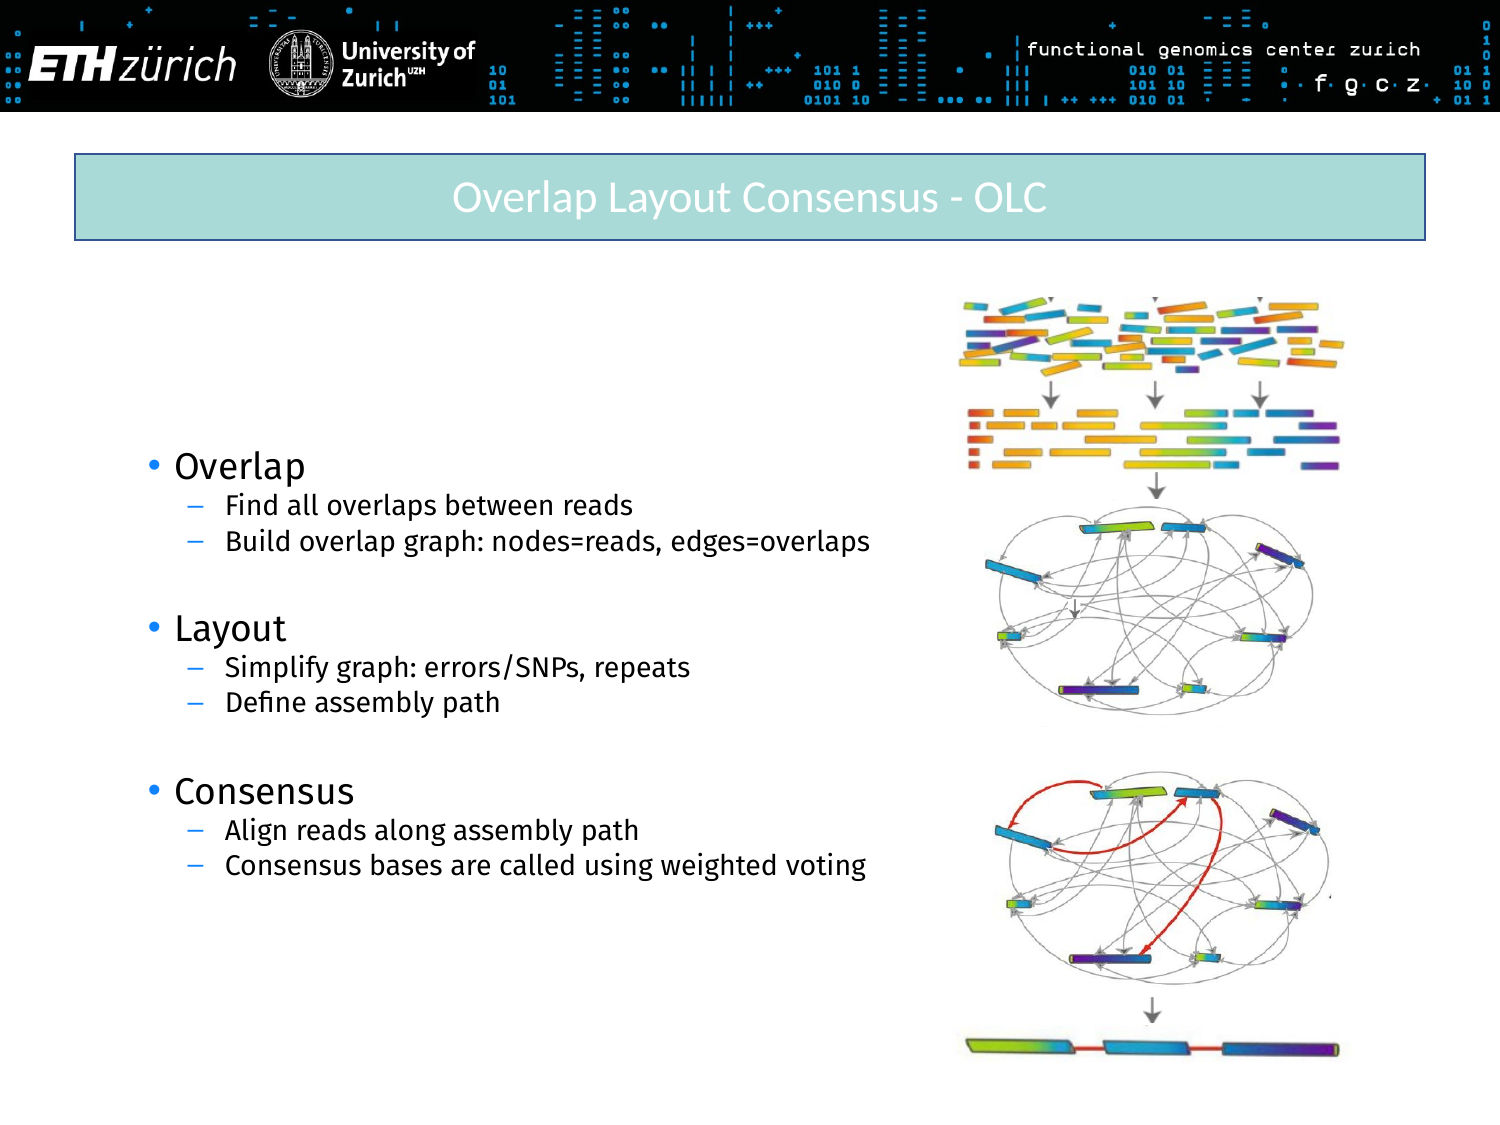

Overlap Layout Consensus - OLC

Overlap
Find all overlaps between reads
Build overlap graph: nodes=reads, edges=overlaps

Layout
Simplify graph: errors/SNPs, repeats
Define assembly path

Consensus
Align reads along assembly path
Consensus bases are called using weighted voting